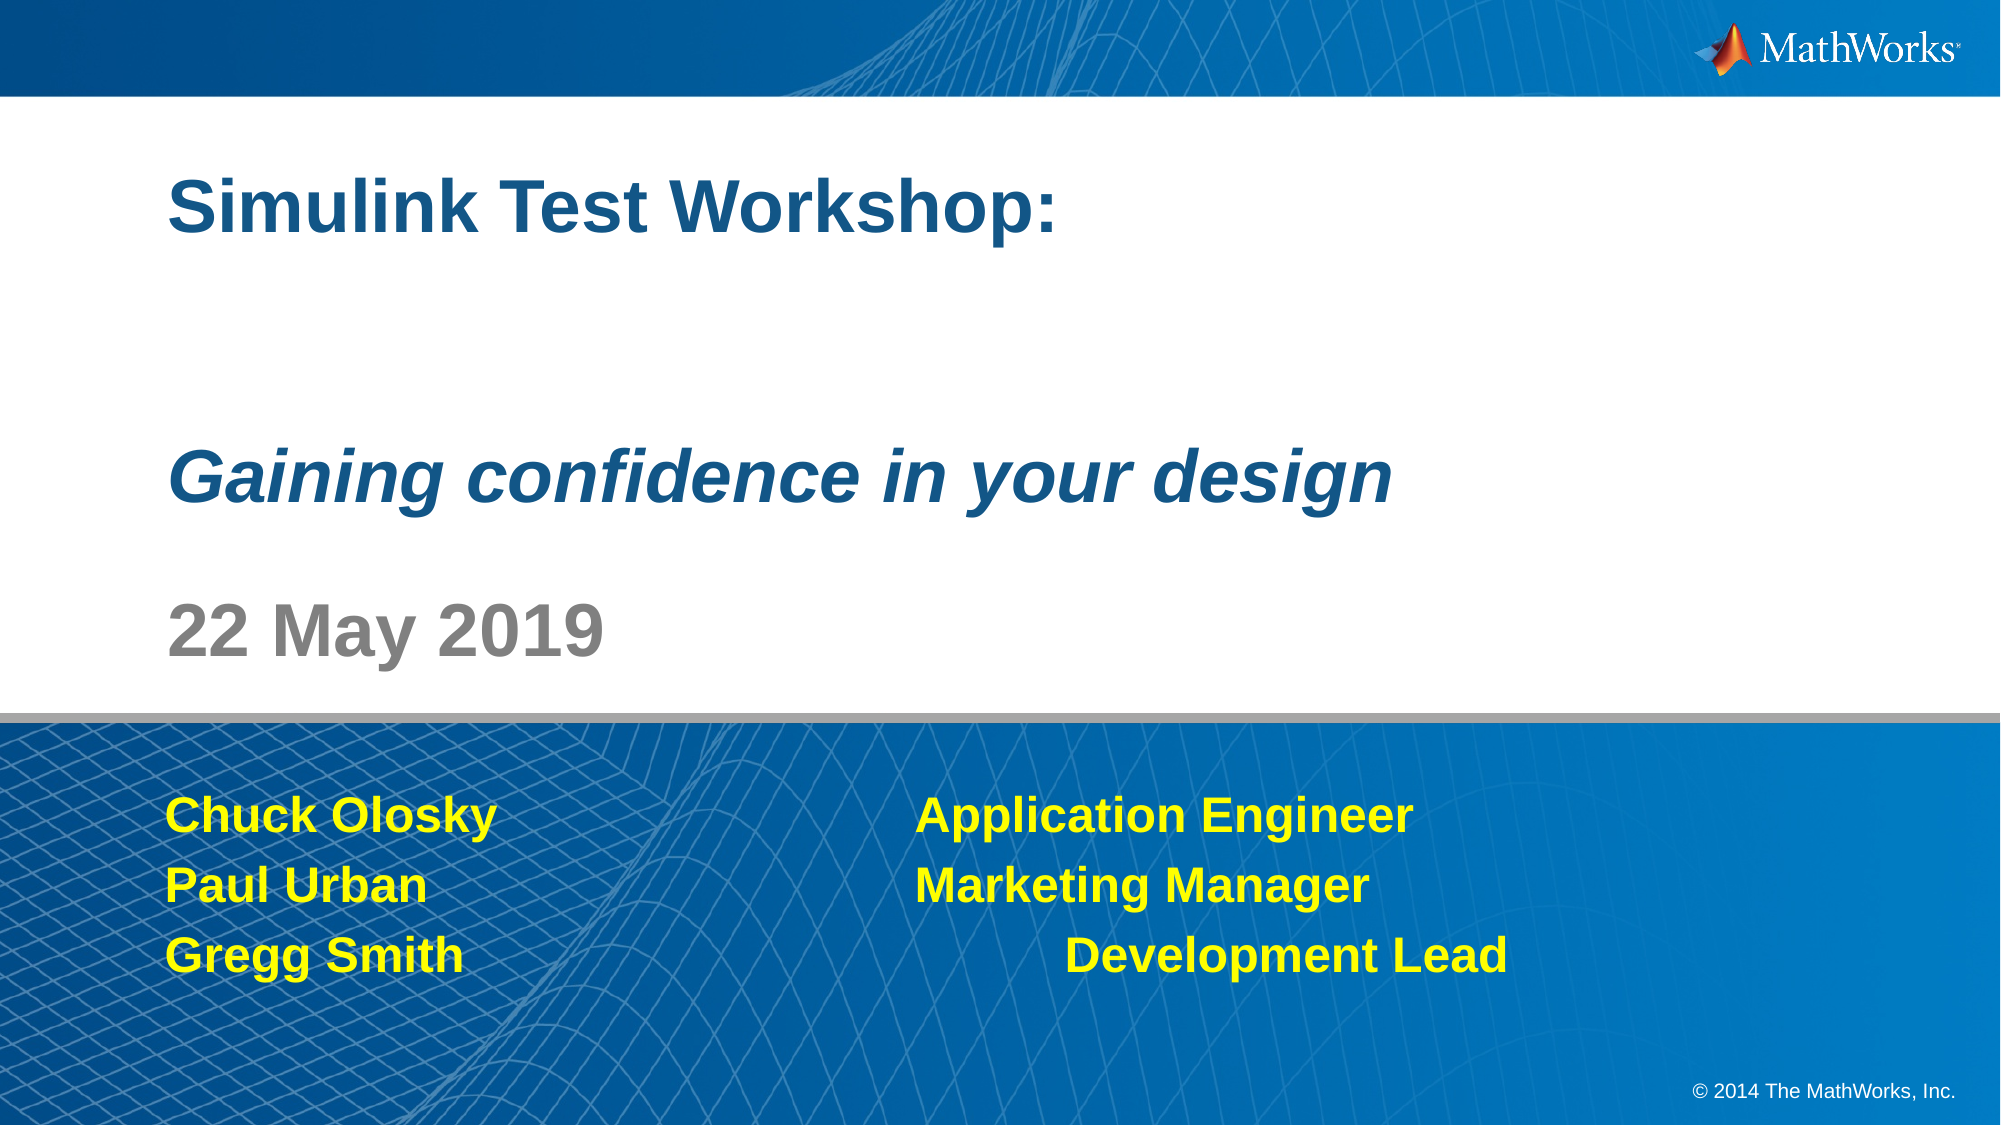

# Simulink Test Workshop: Gaining confidence in your design
22 May 2019
Chuck Olosky			Application Engineer
Paul Urban				Marketing Manager
Gregg Smith		 		Development Lead